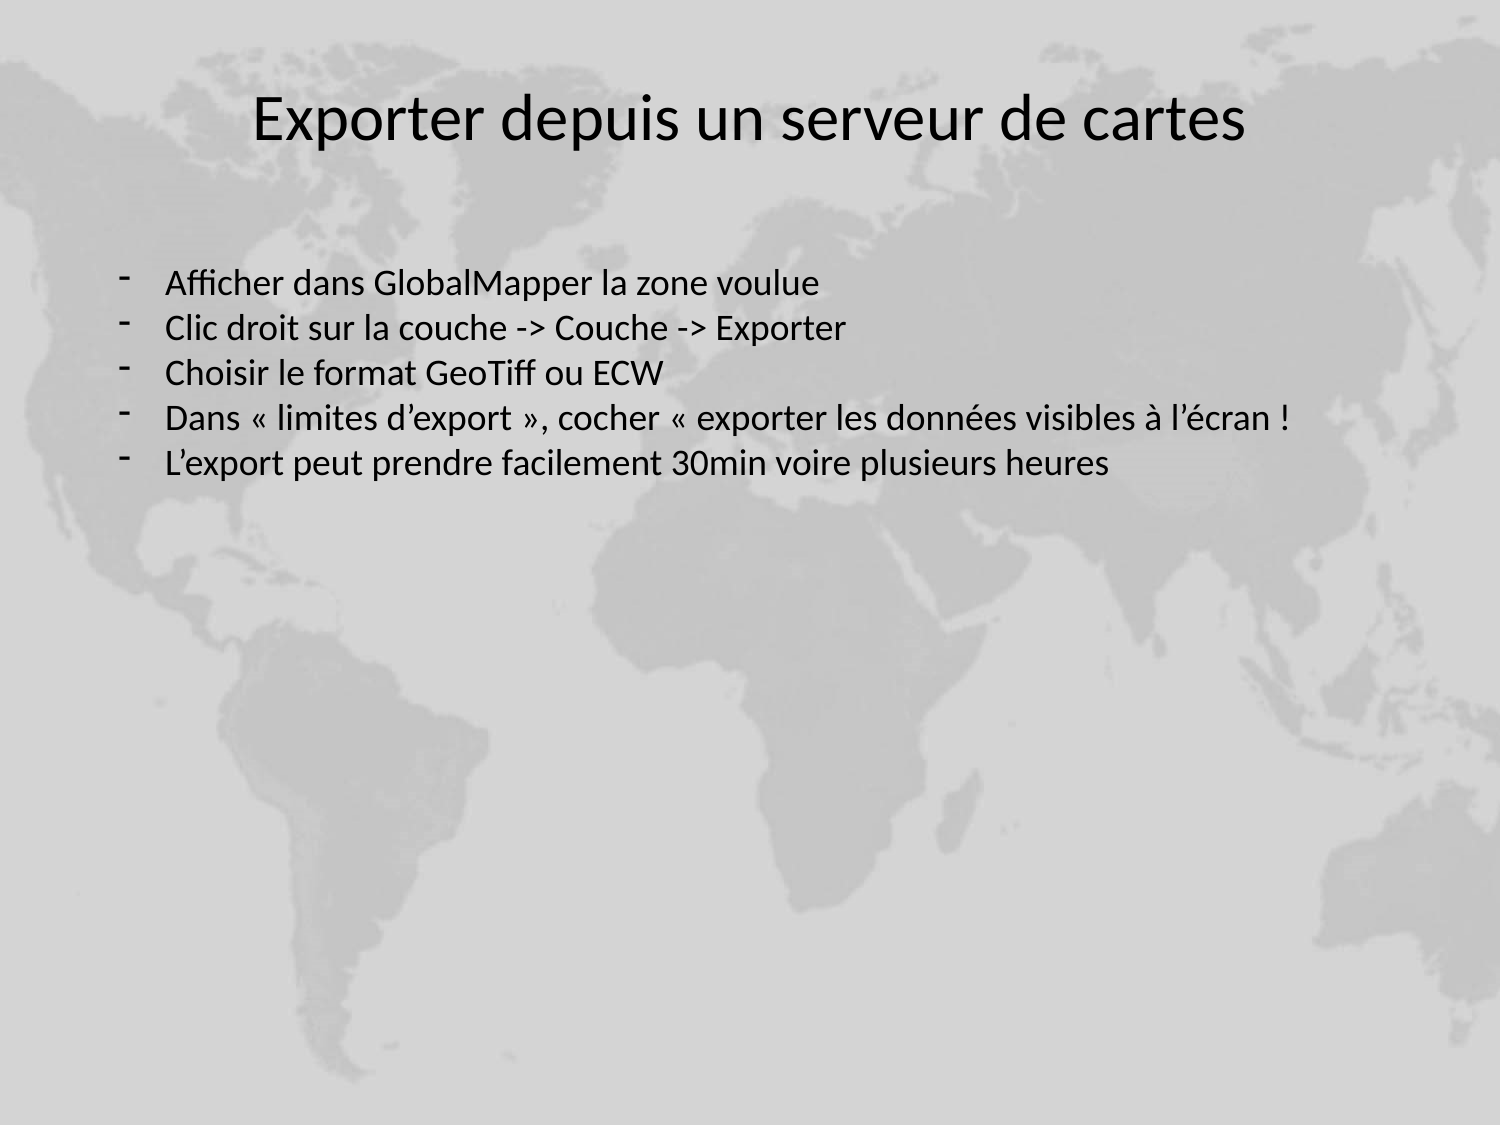

Exporter depuis un serveur de cartes
Afficher dans GlobalMapper la zone voulue
Clic droit sur la couche -> Couche -> Exporter
Choisir le format GeoTiff ou ECW
Dans « limites d’export », cocher « exporter les données visibles à l’écran !
L’export peut prendre facilement 30min voire plusieurs heures